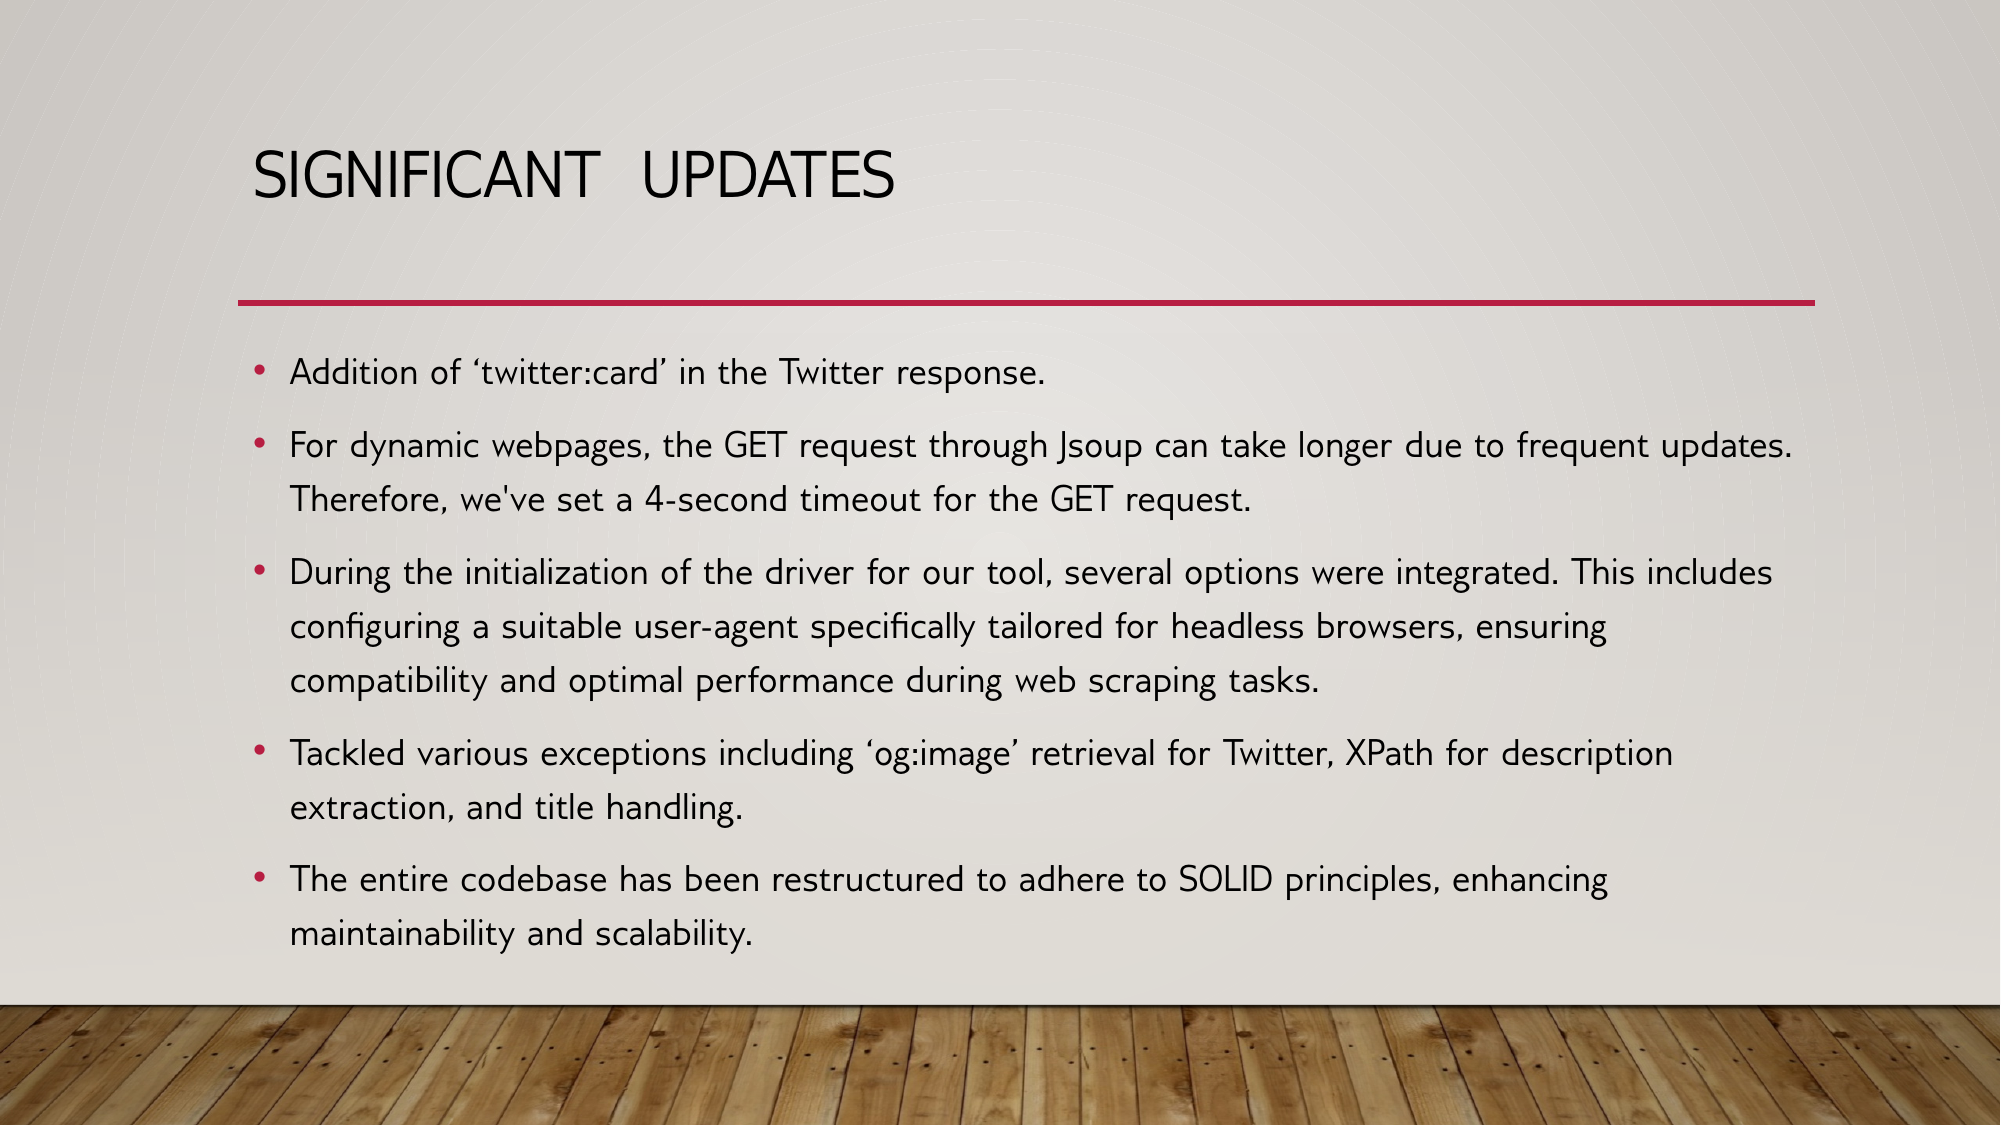

# Significant  updates
Addition of ‘twitter:card’ in the Twitter response.
For dynamic webpages, the GET request through Jsoup can take longer due to frequent updates. Therefore, we've set a 4-second timeout for the GET request.
During the initialization of the driver for our tool, several options were integrated. This includes configuring a suitable user-agent specifically tailored for headless browsers, ensuring compatibility and optimal performance during web scraping tasks.
Tackled various exceptions including ‘og:image’ retrieval for Twitter, XPath for description extraction, and title handling.
The entire codebase has been restructured to adhere to SOLID principles, enhancing maintainability and scalability.